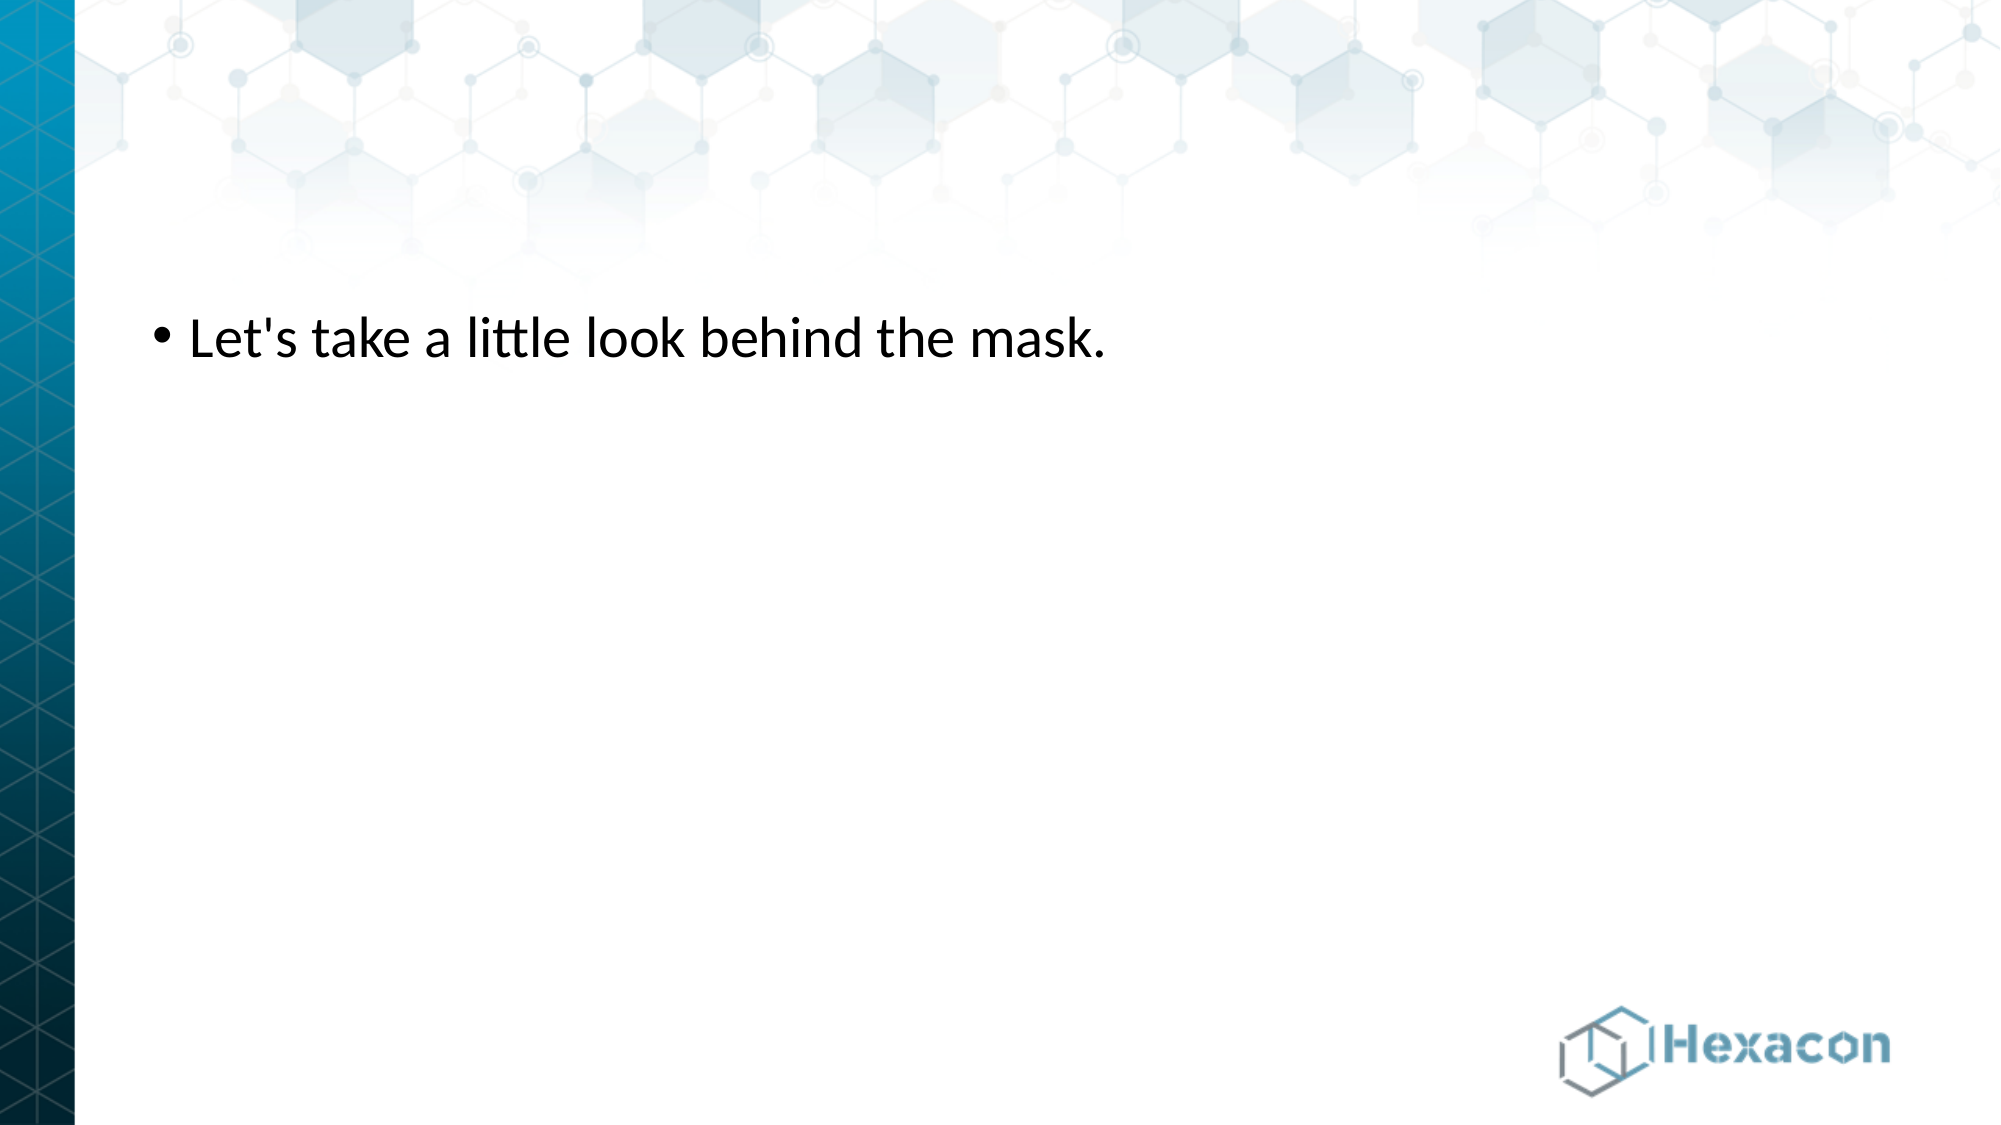

Let's take a little look behind the mask.